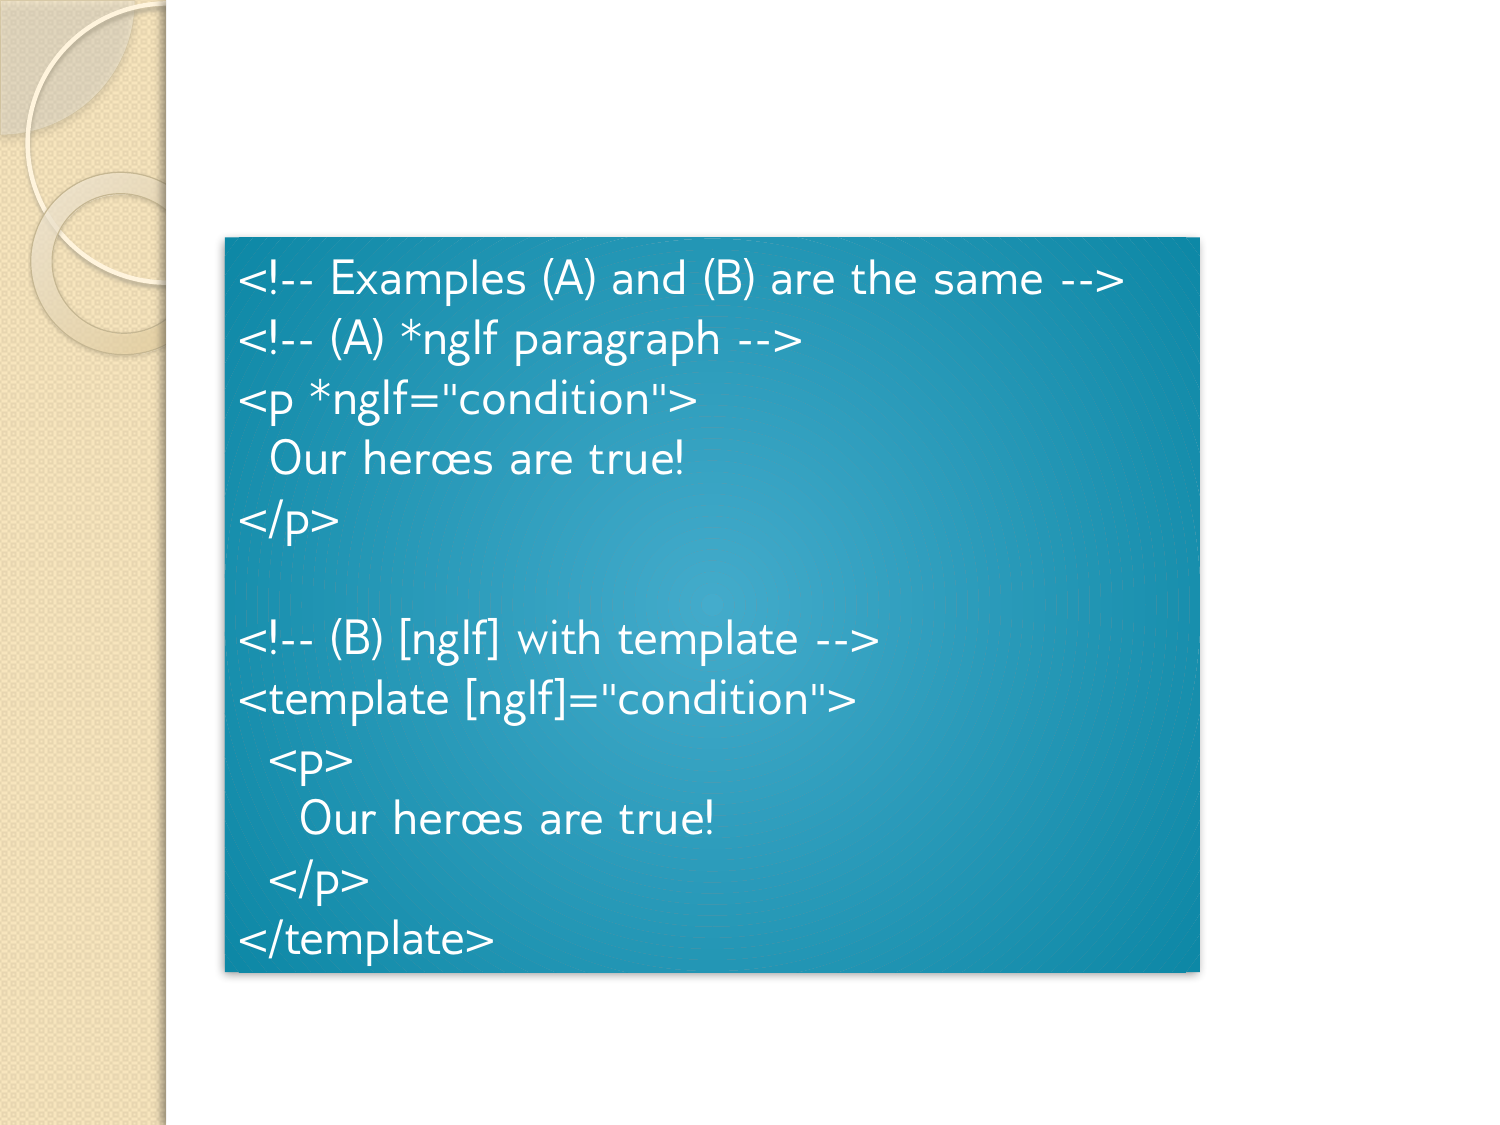

<!-- Examples (A) and (B) are the same -->
<!-- (A) *ngIf paragraph -->
<p *ngIf="condition">
  Our heroes are true!
</p>

<!-- (B) [ngIf] with template -->
<template [ngIf]="condition">
  <p>
    Our heroes are true!
  </p>
</template>